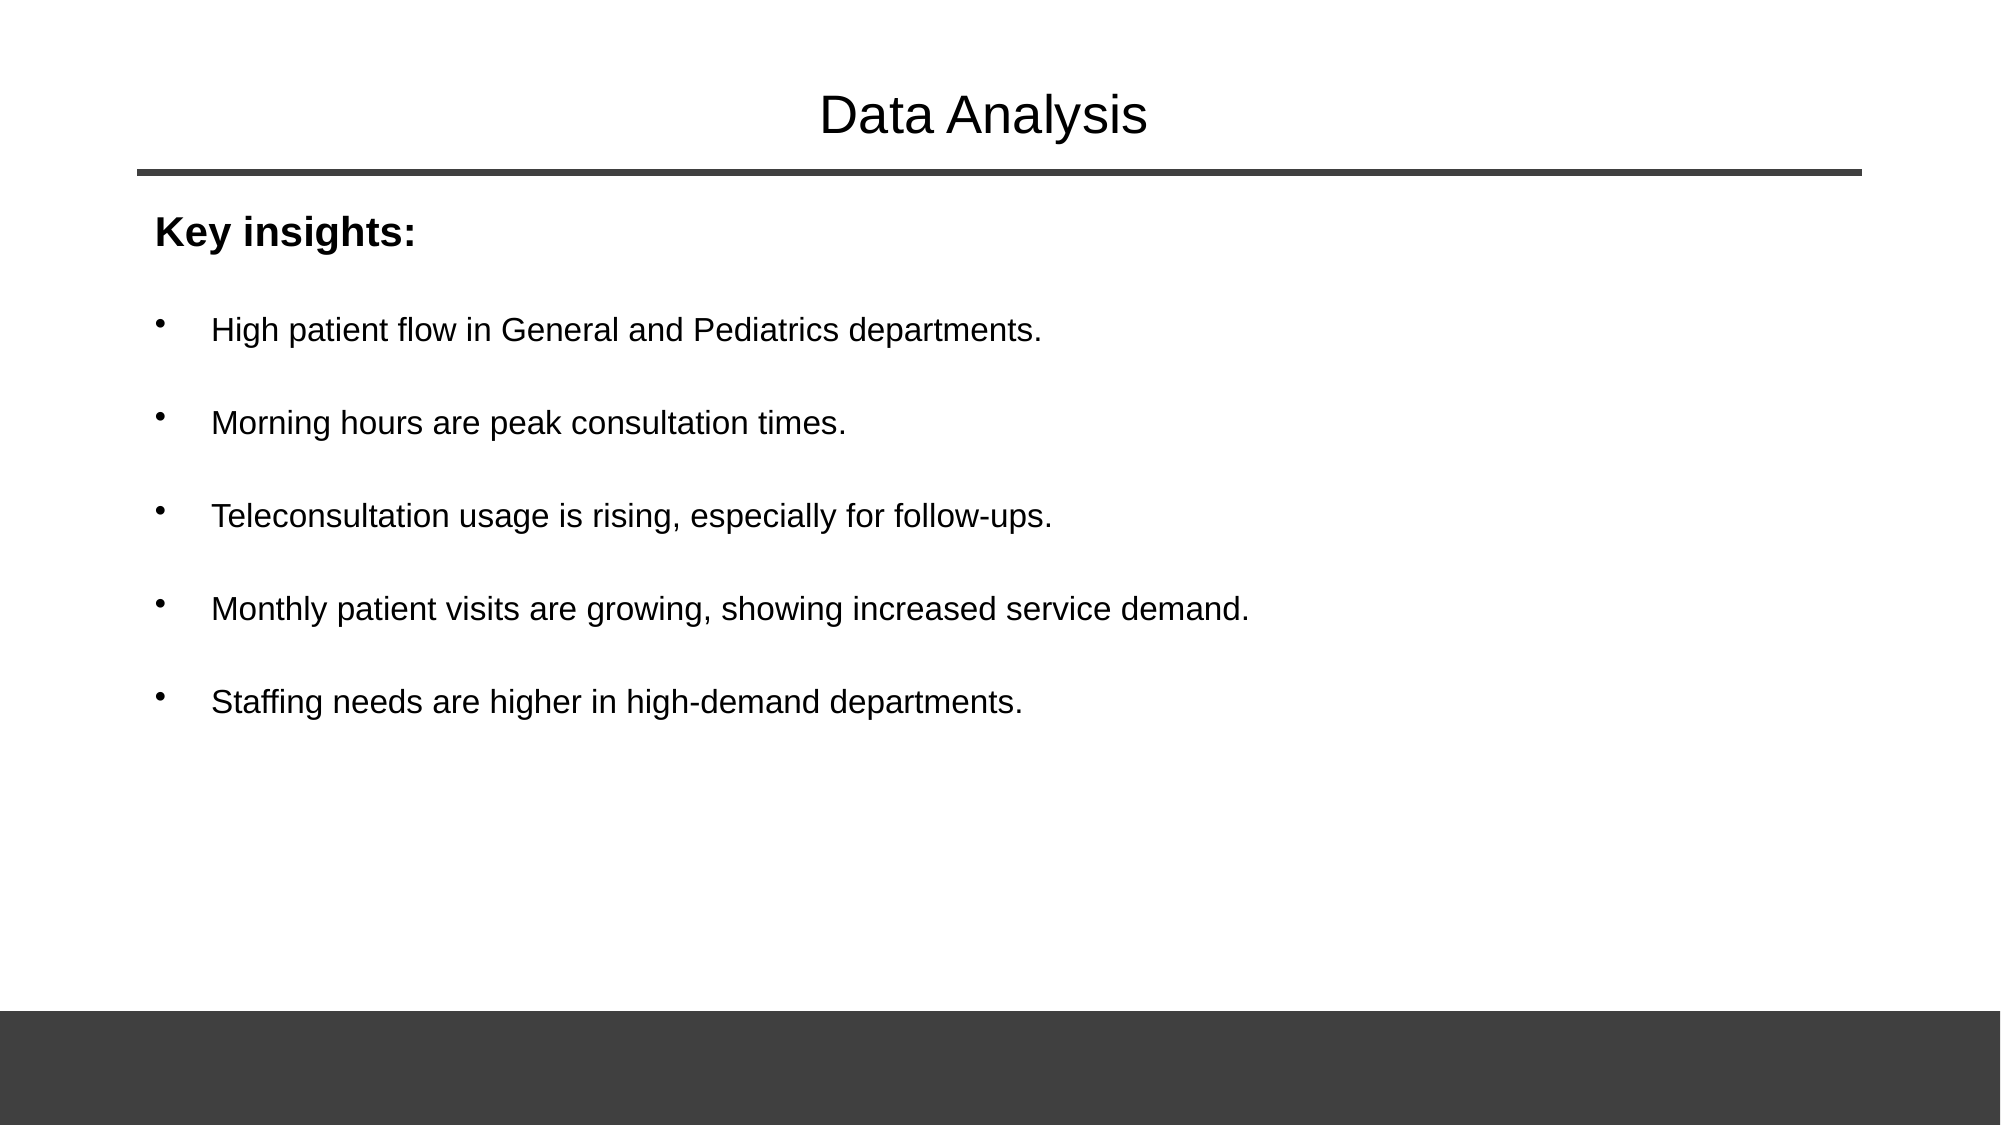

# Data Analysis
Key insights:

High patient flow in General and Pediatrics departments.

Morning hours are peak consultation times.

Teleconsultation usage is rising, especially for follow-ups.

Monthly patient visits are growing, showing increased service demand.

Staffing needs are higher in high-demand departments.